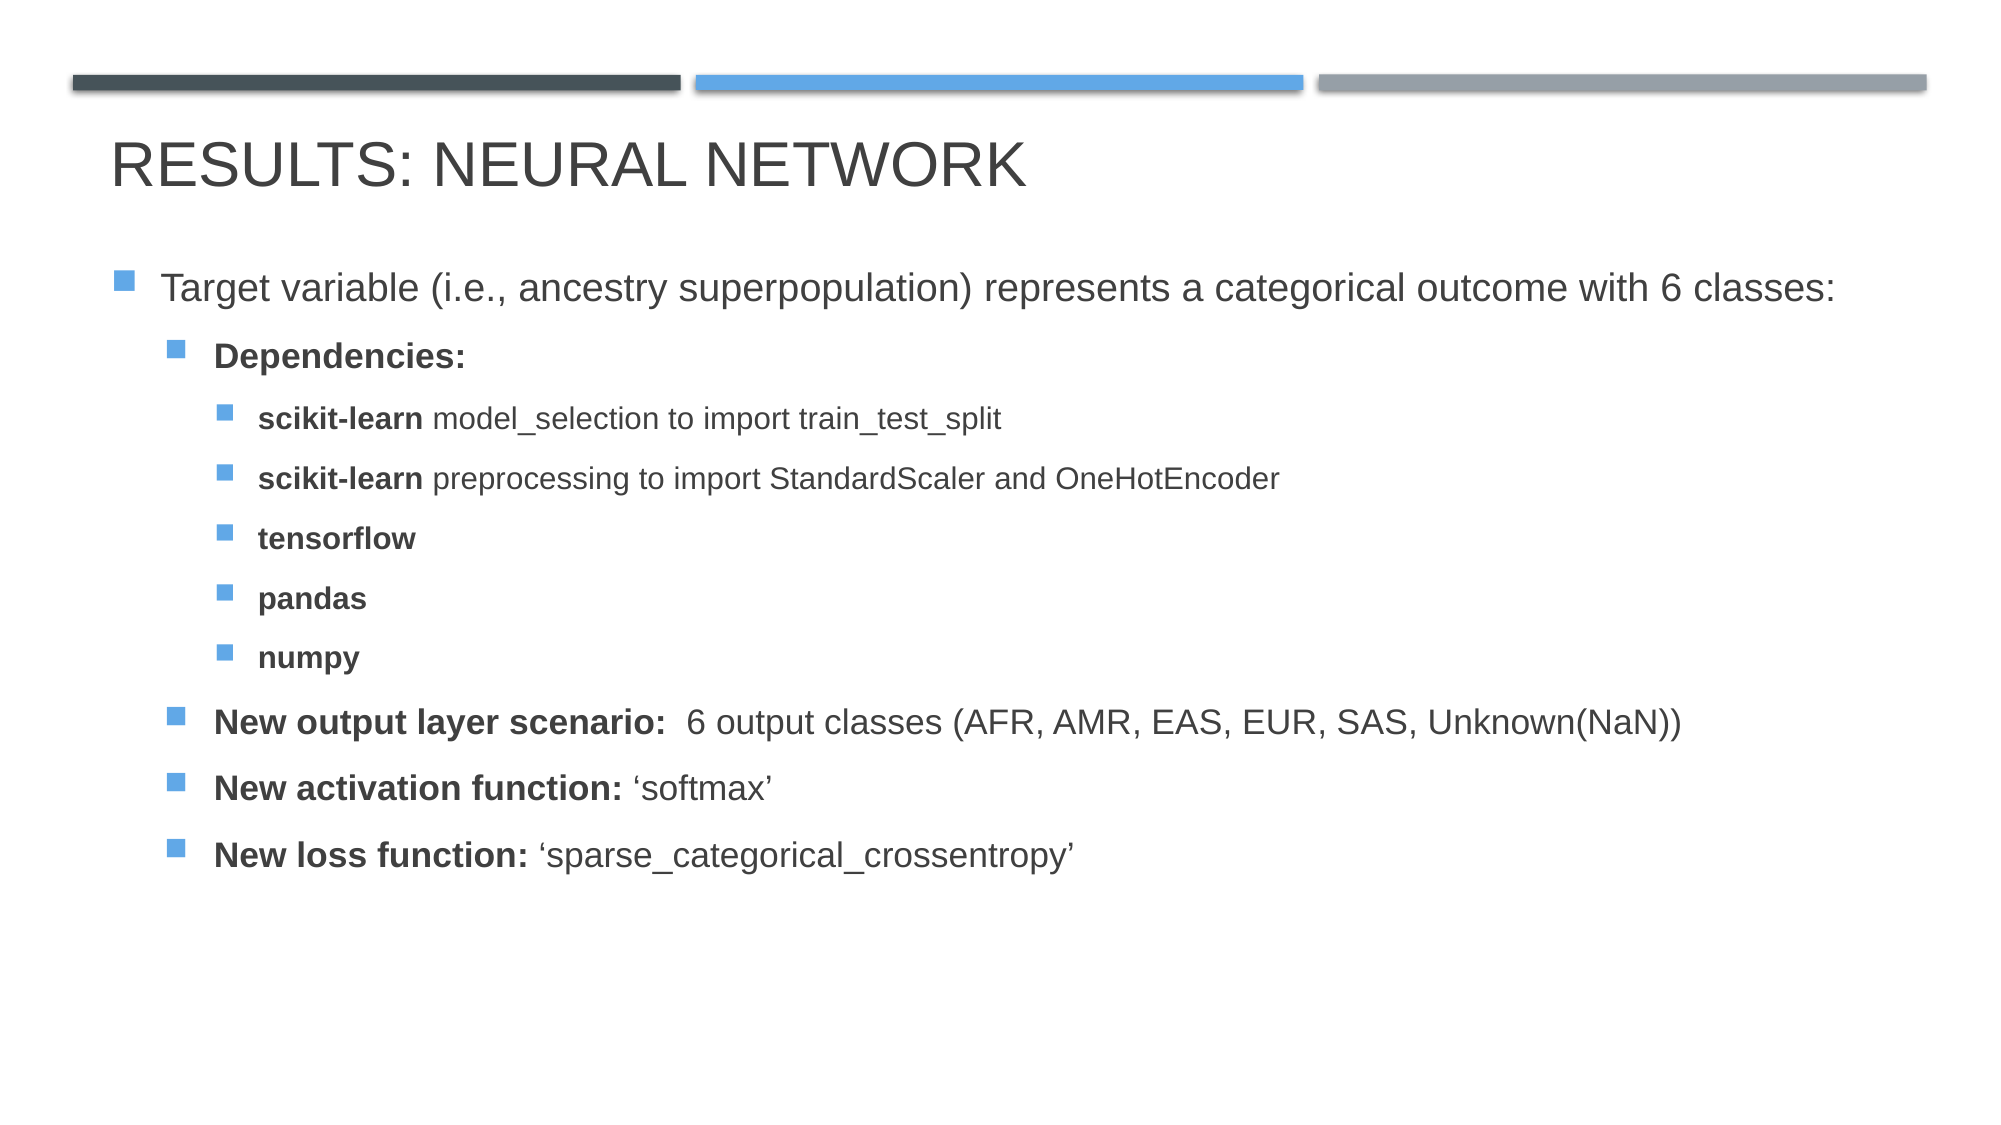

# Results: Neural network
Target variable (i.e., ancestry superpopulation) represents a categorical outcome with 6 classes:
Dependencies:
scikit-learn model_selection to import train_test_split
scikit-learn preprocessing to import StandardScaler and OneHotEncoder
tensorflow
pandas
numpy
New output layer scenario:  6 output classes (AFR, AMR, EAS, EUR, SAS, Unknown(NaN))
New activation function: ‘softmax’
New loss function: ‘sparse_categorical_crossentropy’